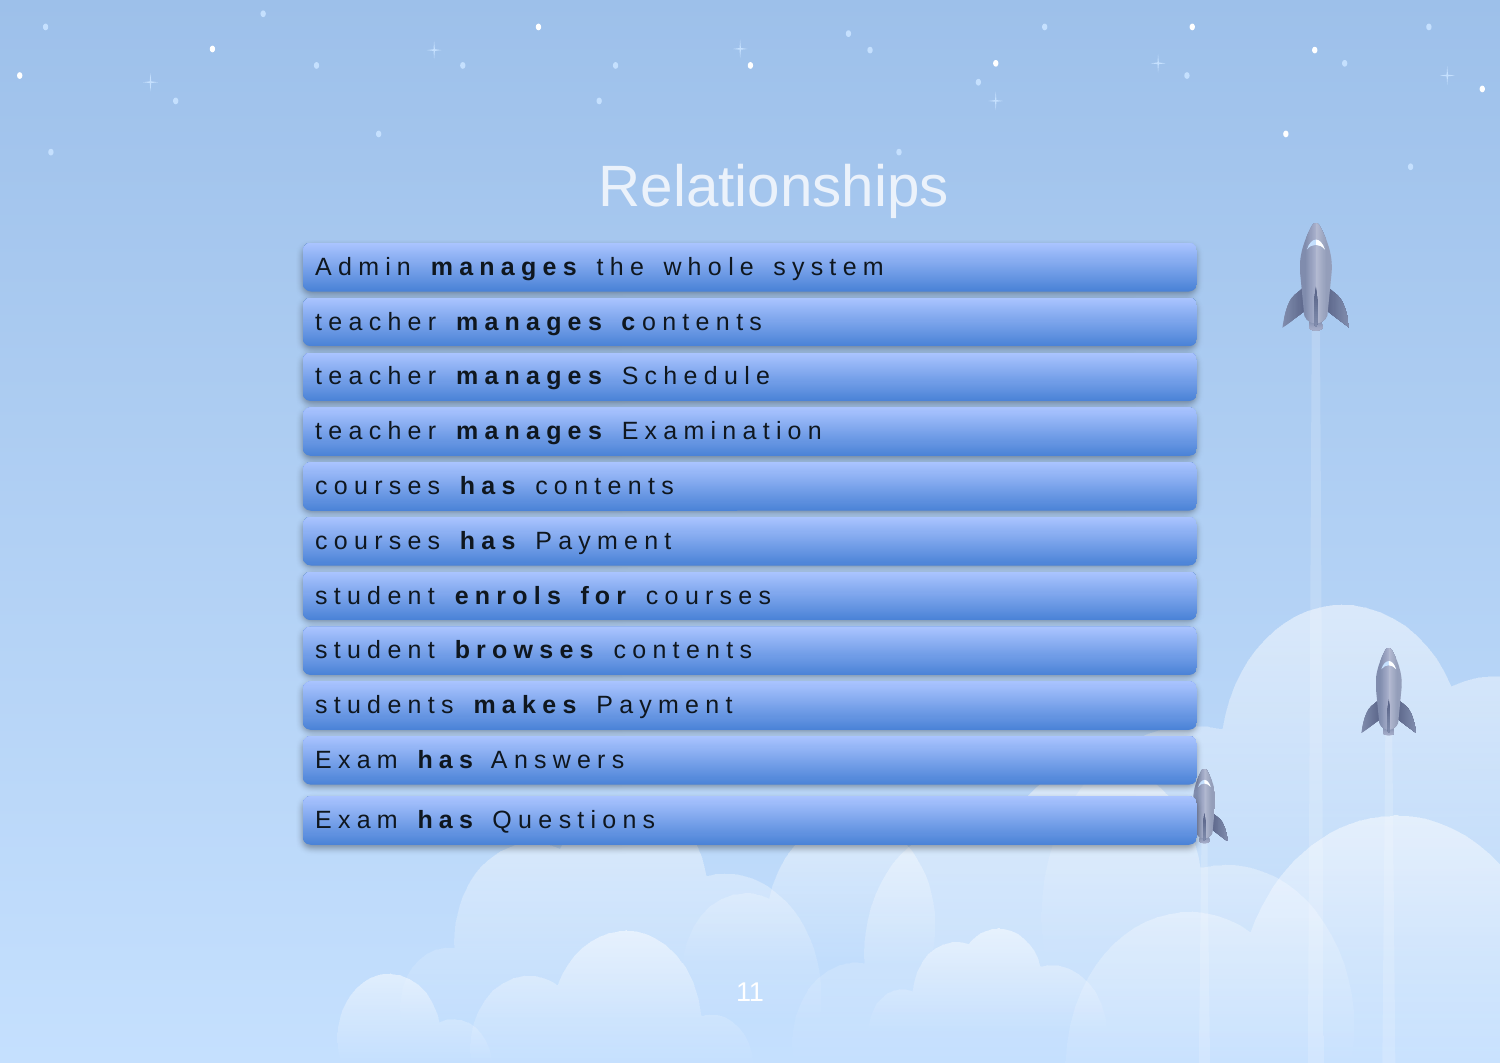

# Relationships
Admin manages the whole system
teacher manages contents
teacher manages Schedule
teacher manages Examination
courses has contents
courses has Payment
student enrols for courses
student browses contents
students makes Payment
Exam has Answers
Exam has Questions
11